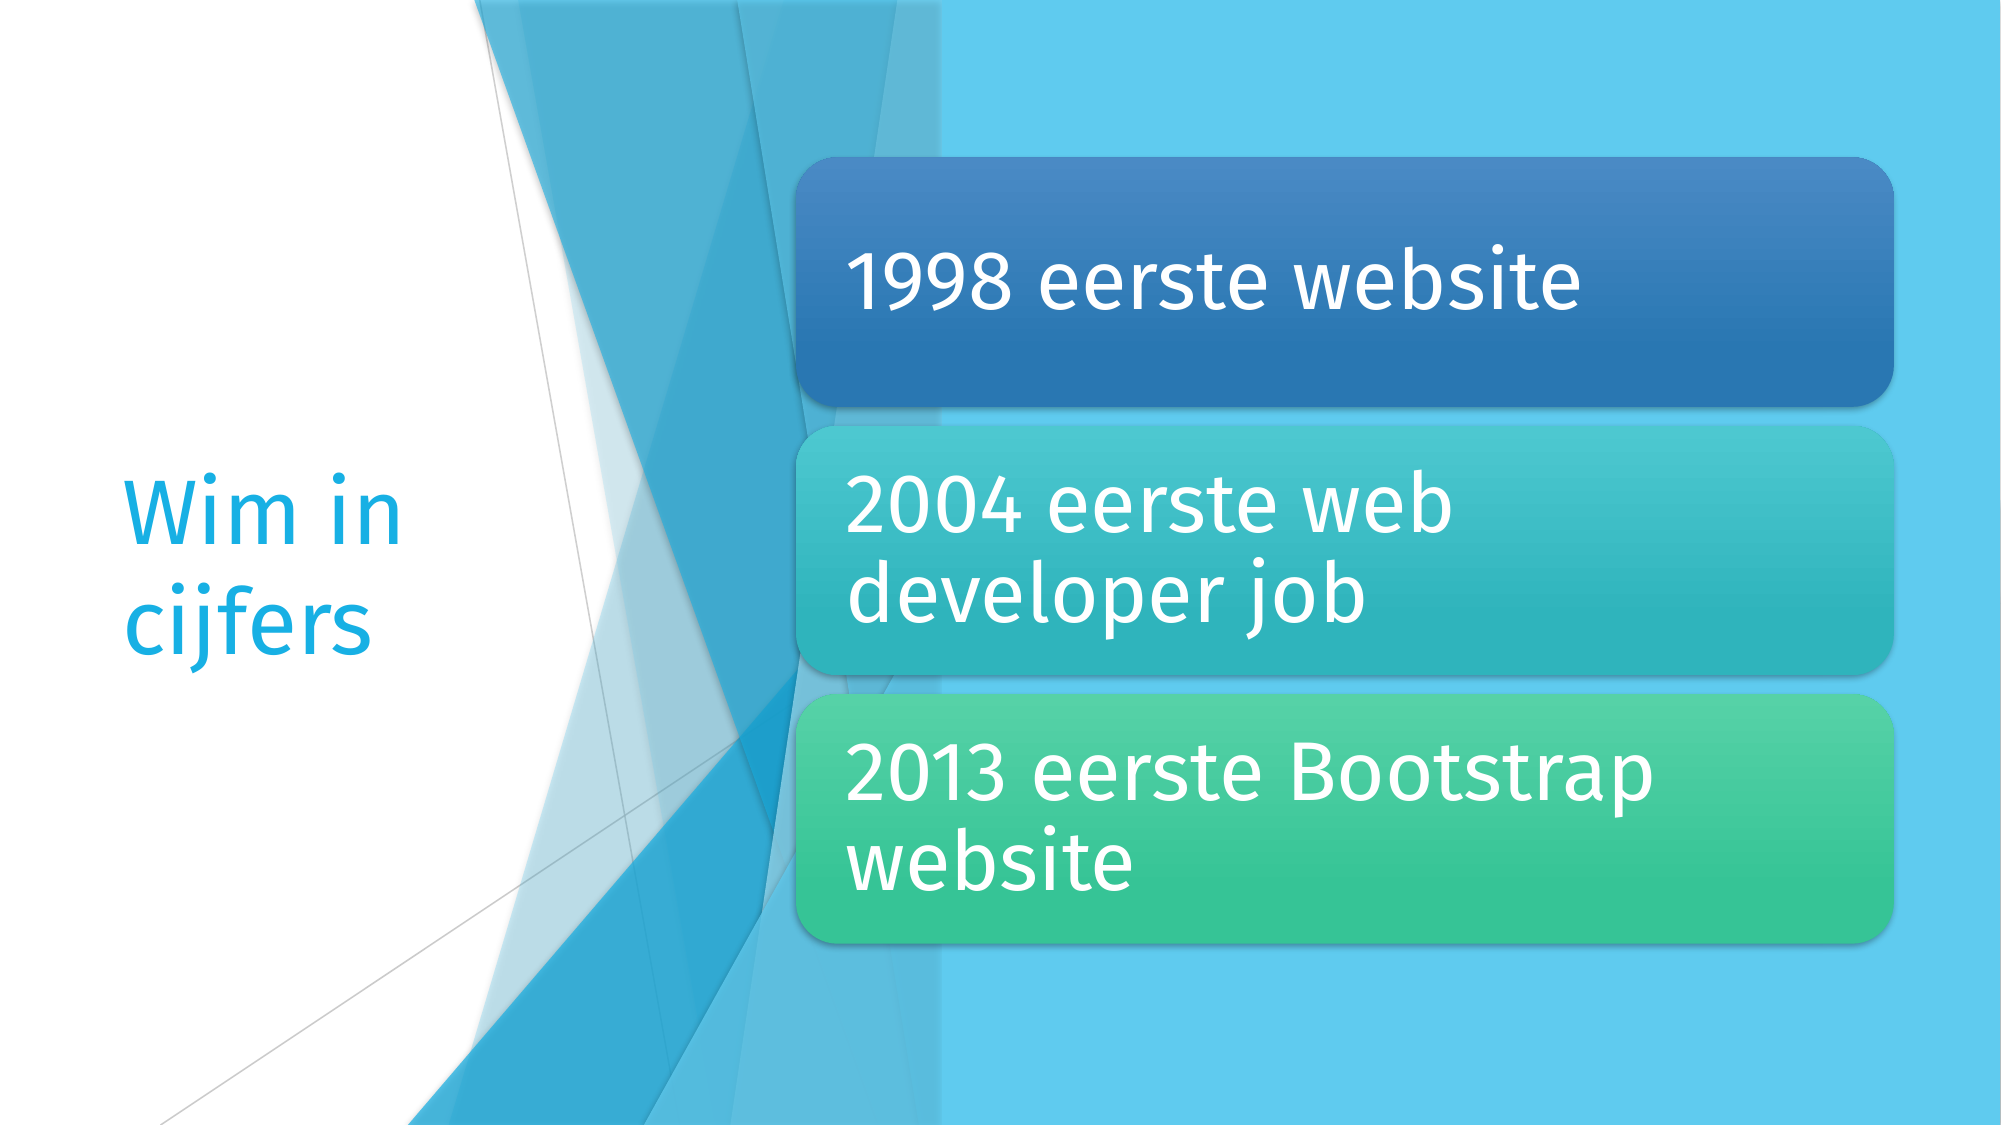

1998 eerste website
2004 eerste web developer job
2013 eerste Bootstrap website
# Wim in cijfers